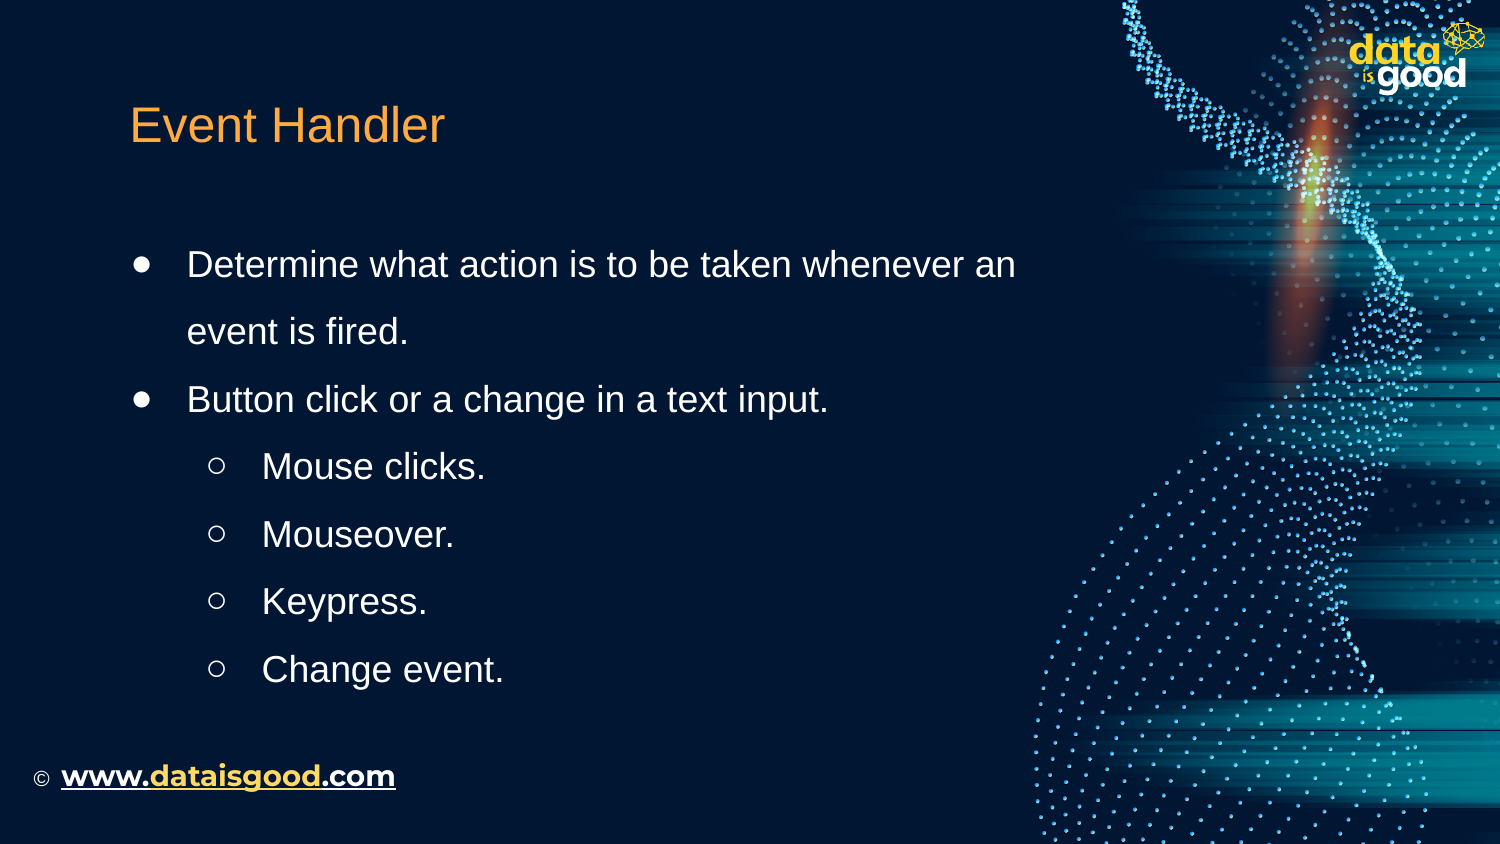

# Event Handler
Determine what action is to be taken whenever an event is fired.
Button click or a change in a text input.
Mouse clicks.
Mouseover.
Keypress.
Change event.